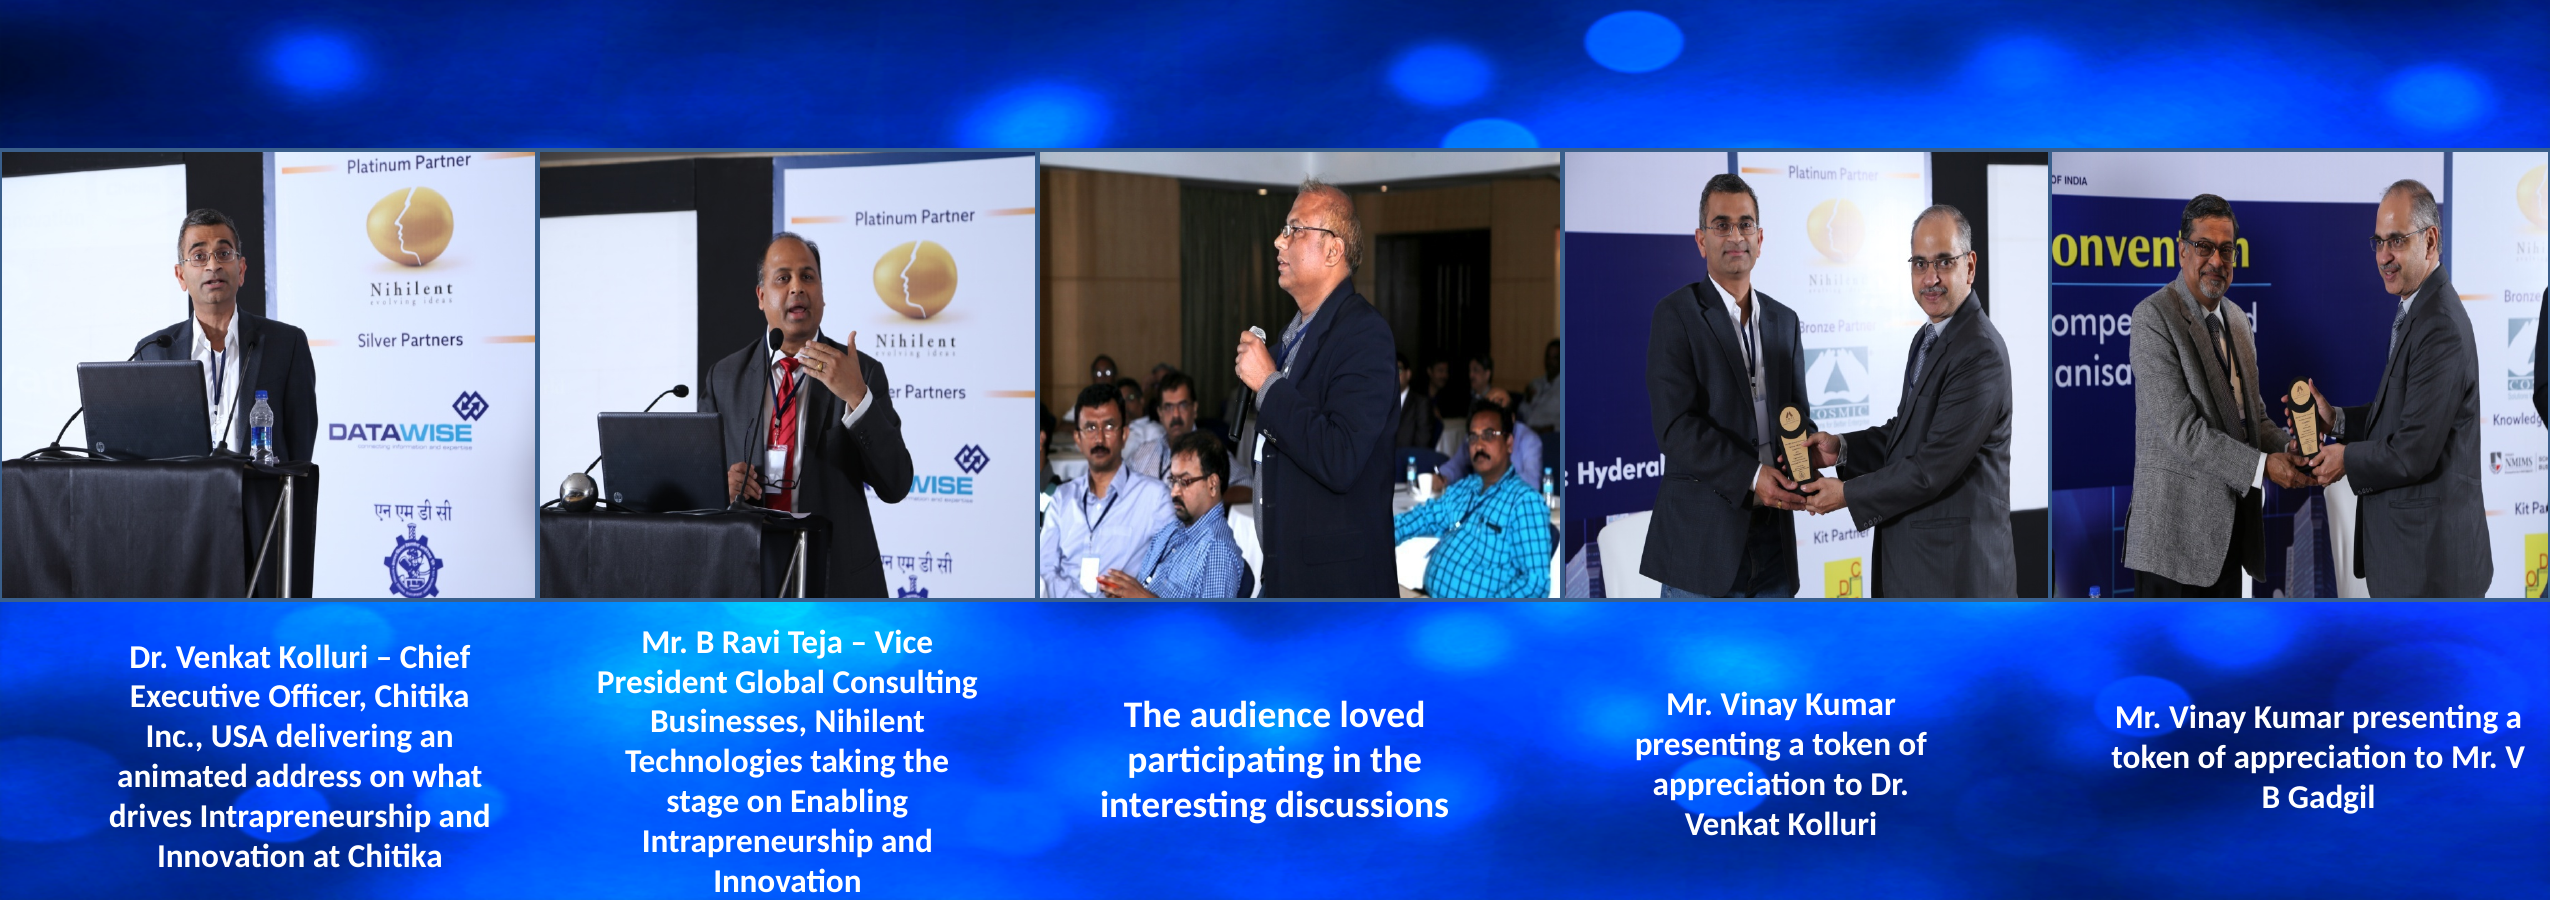

Dr. Venkat Kolluri – Chief Executive Officer, Chitika Inc., USA delivering an animated address on what drives Intrapreneurship and Innovation at Chitika
Mr. B Ravi Teja – Vice President Global Consulting Businesses, Nihilent Technologies taking the stage on Enabling Intrapreneurship and Innovation
Mr. Vinay Kumar presenting a token of appreciation to Dr. Venkat Kolluri
The audience loved participating in the interesting discussions
Mr. Vinay Kumar presenting a token of appreciation to Mr. V B Gadgil